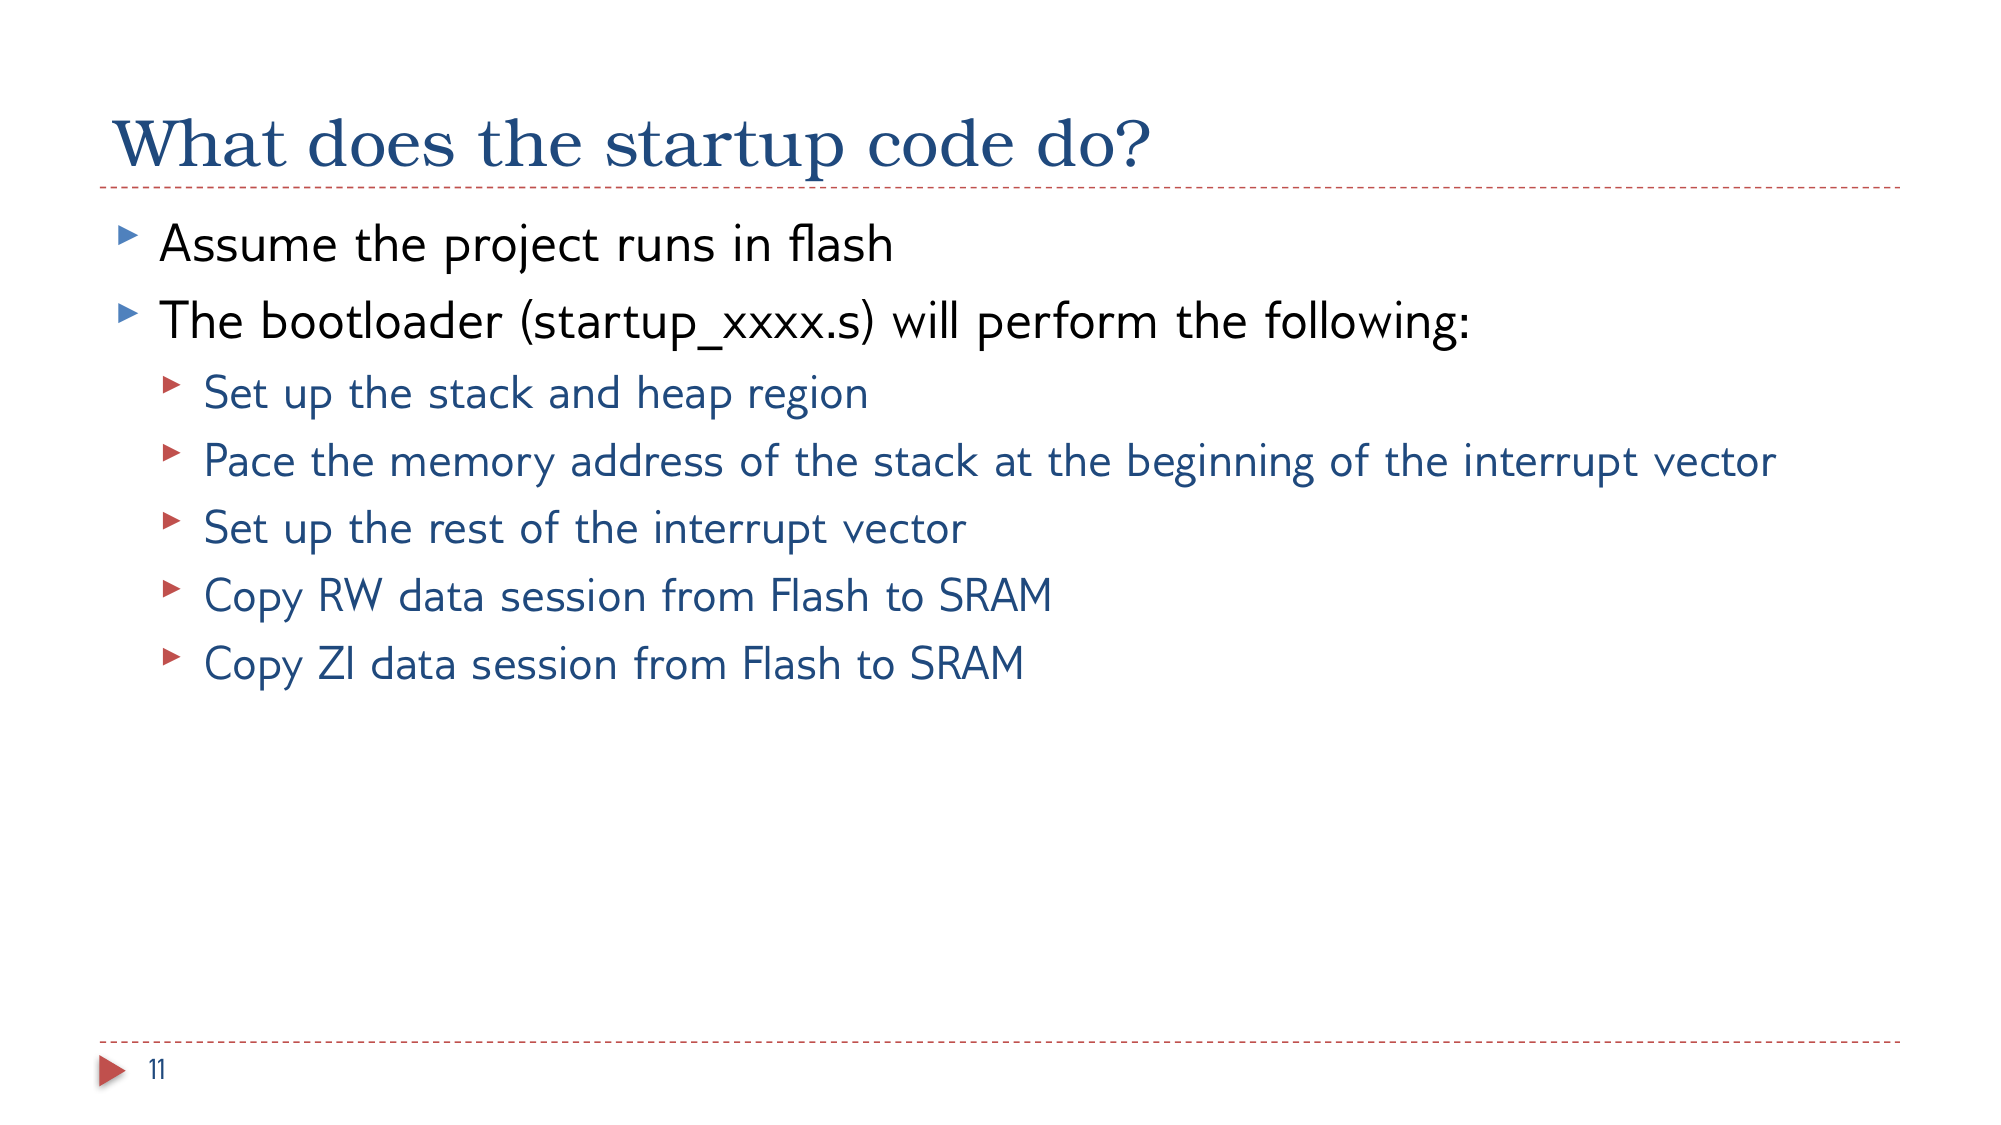

# What does the startup code do?
Assume the project runs in flash
The bootloader (startup_xxxx.s) will perform the following:
Set up the stack and heap region
Pace the memory address of the stack at the beginning of the interrupt vector
Set up the rest of the interrupt vector
Copy RW data session from Flash to SRAM
Copy ZI data session from Flash to SRAM
11